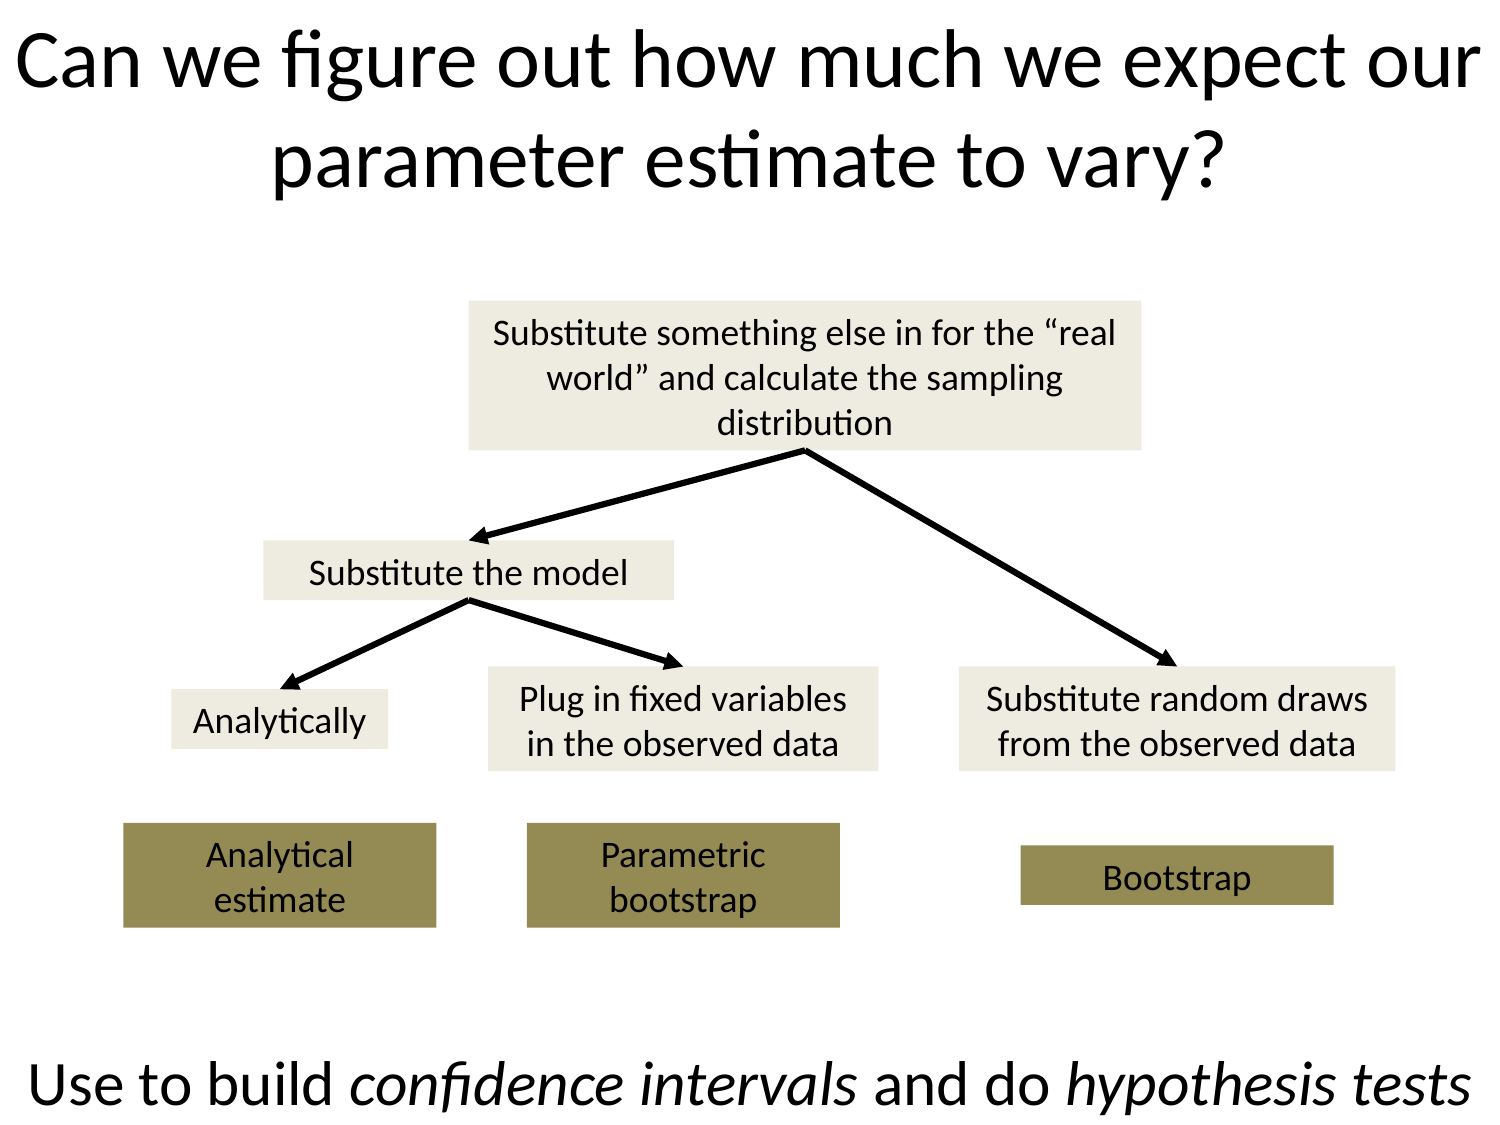

# Can we figure out how much we expect our parameter estimate to vary?
Substitute something else in for the “real world” and calculate the sampling distribution
Substitute the model
Plug in fixed variables in the observed data
Substitute random draws from the observed data
Analytically
Analytical estimate
Parametric bootstrap
Bootstrap
Use to build confidence intervals and do hypothesis tests